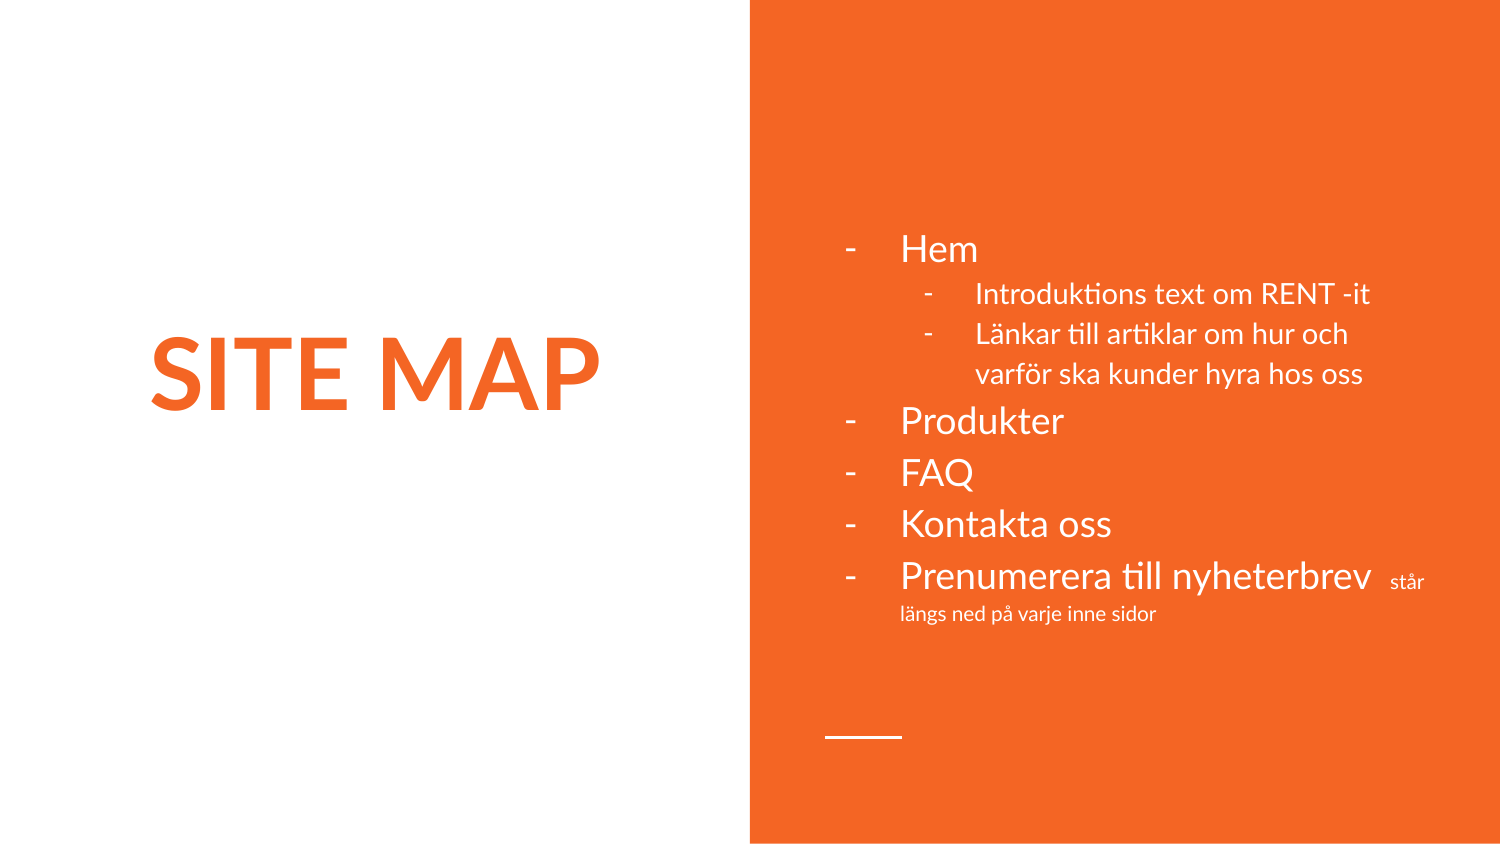

Hem
Introduktions text om RENT -it
Länkar till artiklar om hur och varför ska kunder hyra hos oss
Produkter
FAQ
Kontakta oss
Prenumerera till nyheterbrev  står längs ned på varje inne sidor
# SITE MAP